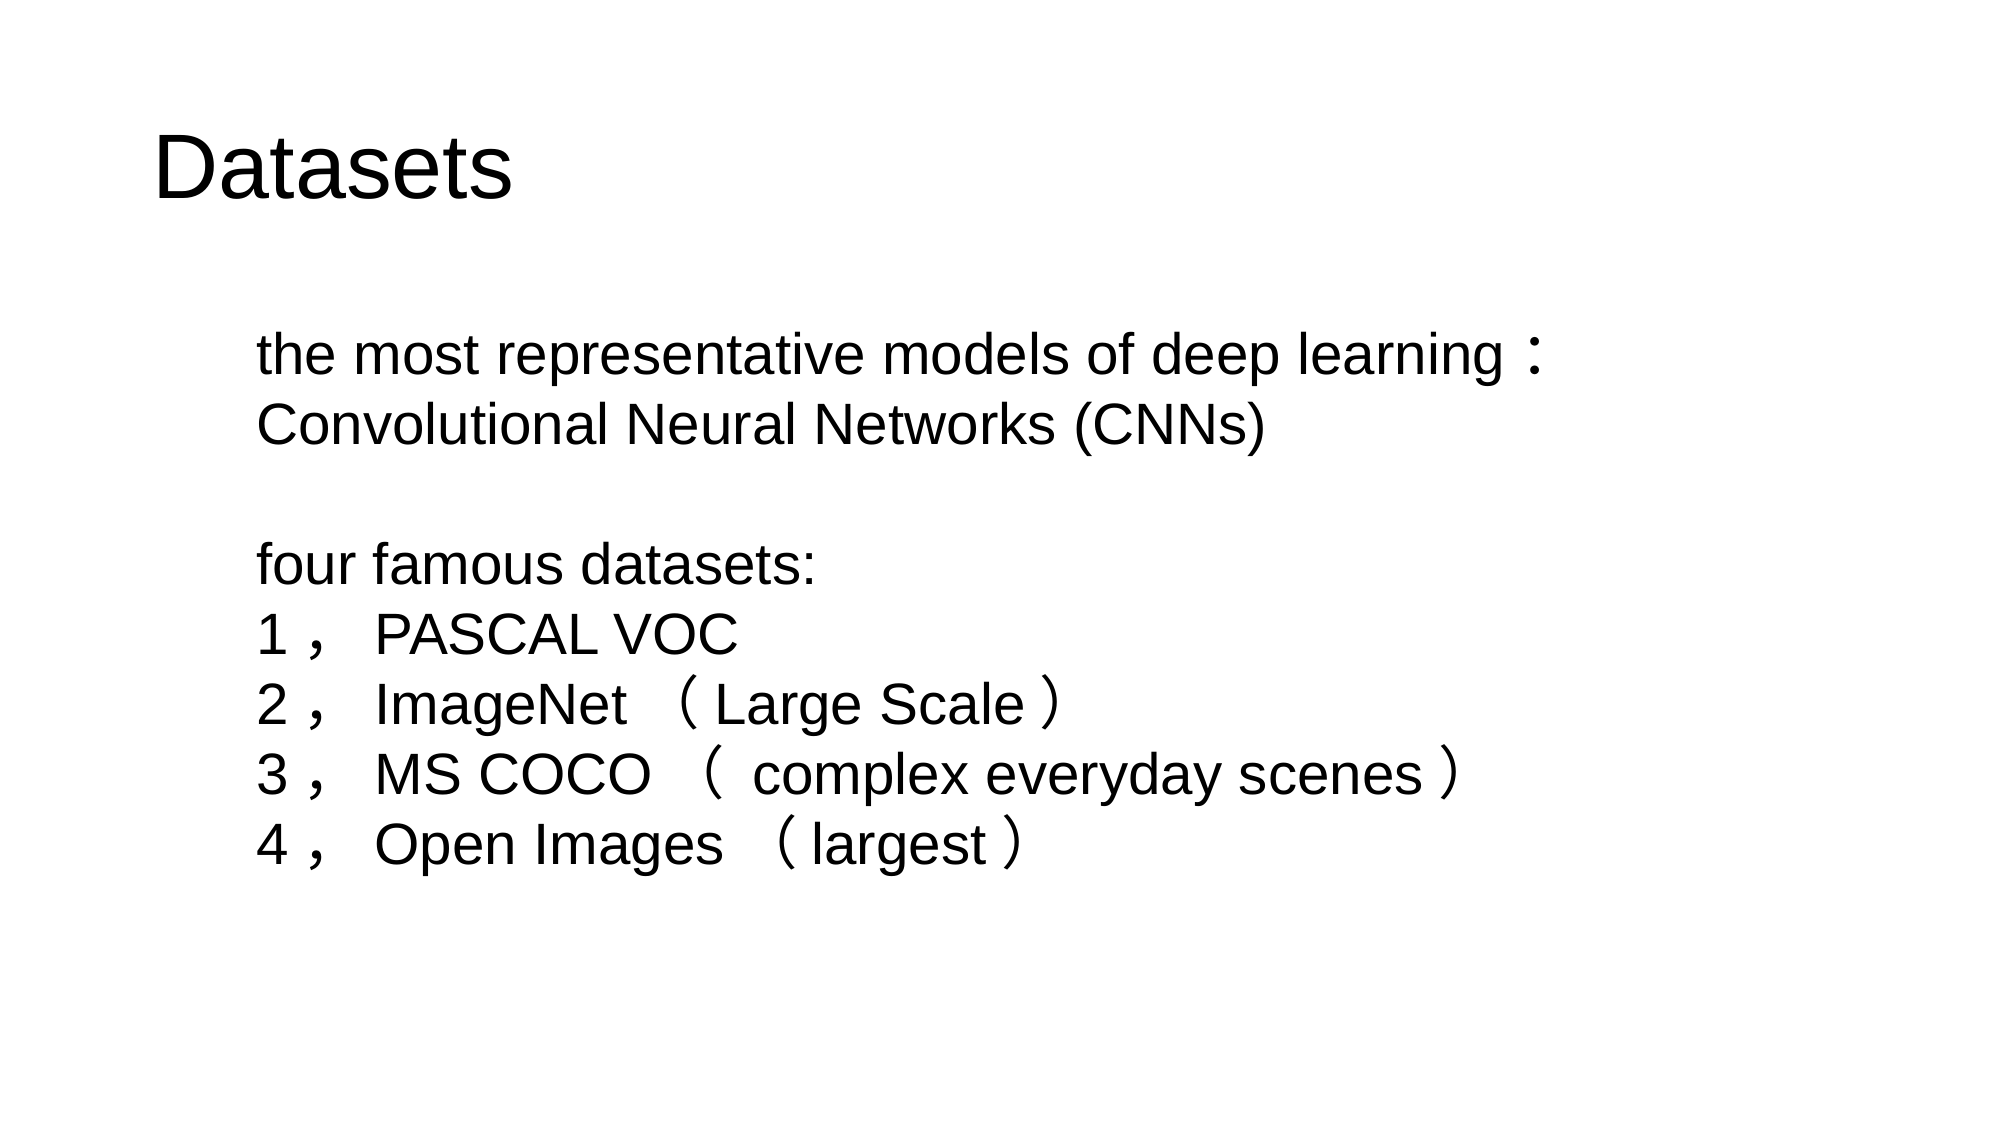

# Datasets
the most representative models of deep learning：
Convolutional Neural Networks (CNNs)

four famous datasets:
1，PASCAL VOC
2，ImageNet（Large Scale）
3，MS COCO（ complex everyday scenes）
4，Open Images（largest）